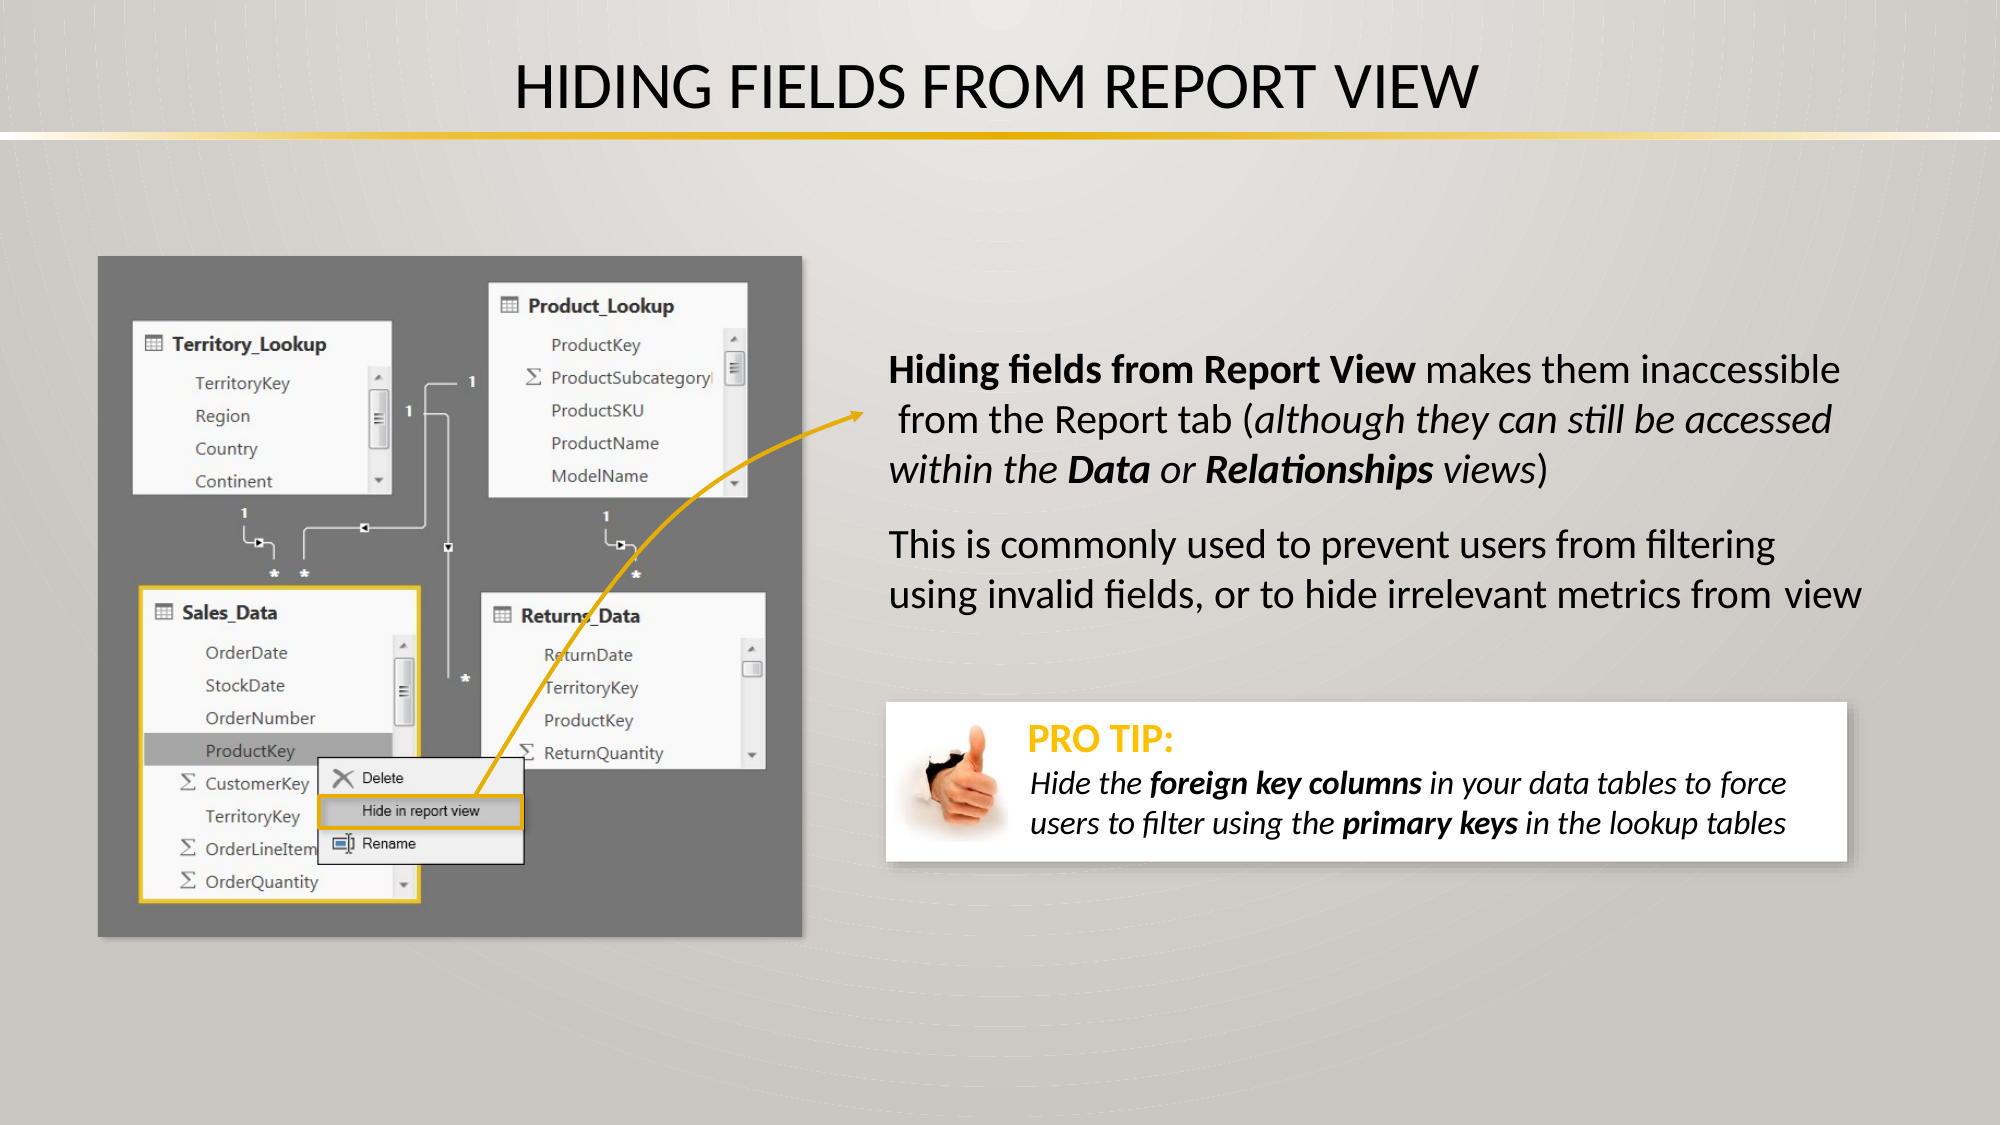

# HIDING FIELDS FROM REPORT VIEW

Hiding fields from Report View makes them inaccessible  from the Report tab (although they can still be accessed  within the Data or Relationships views)
This is commonly used to prevent users from filtering  using invalid fields, or to hide irrelevant metrics from view

PRO TIP:
Hide the foreign key columns in your data tables to force
users to filter using the primary keys in the lookup tables